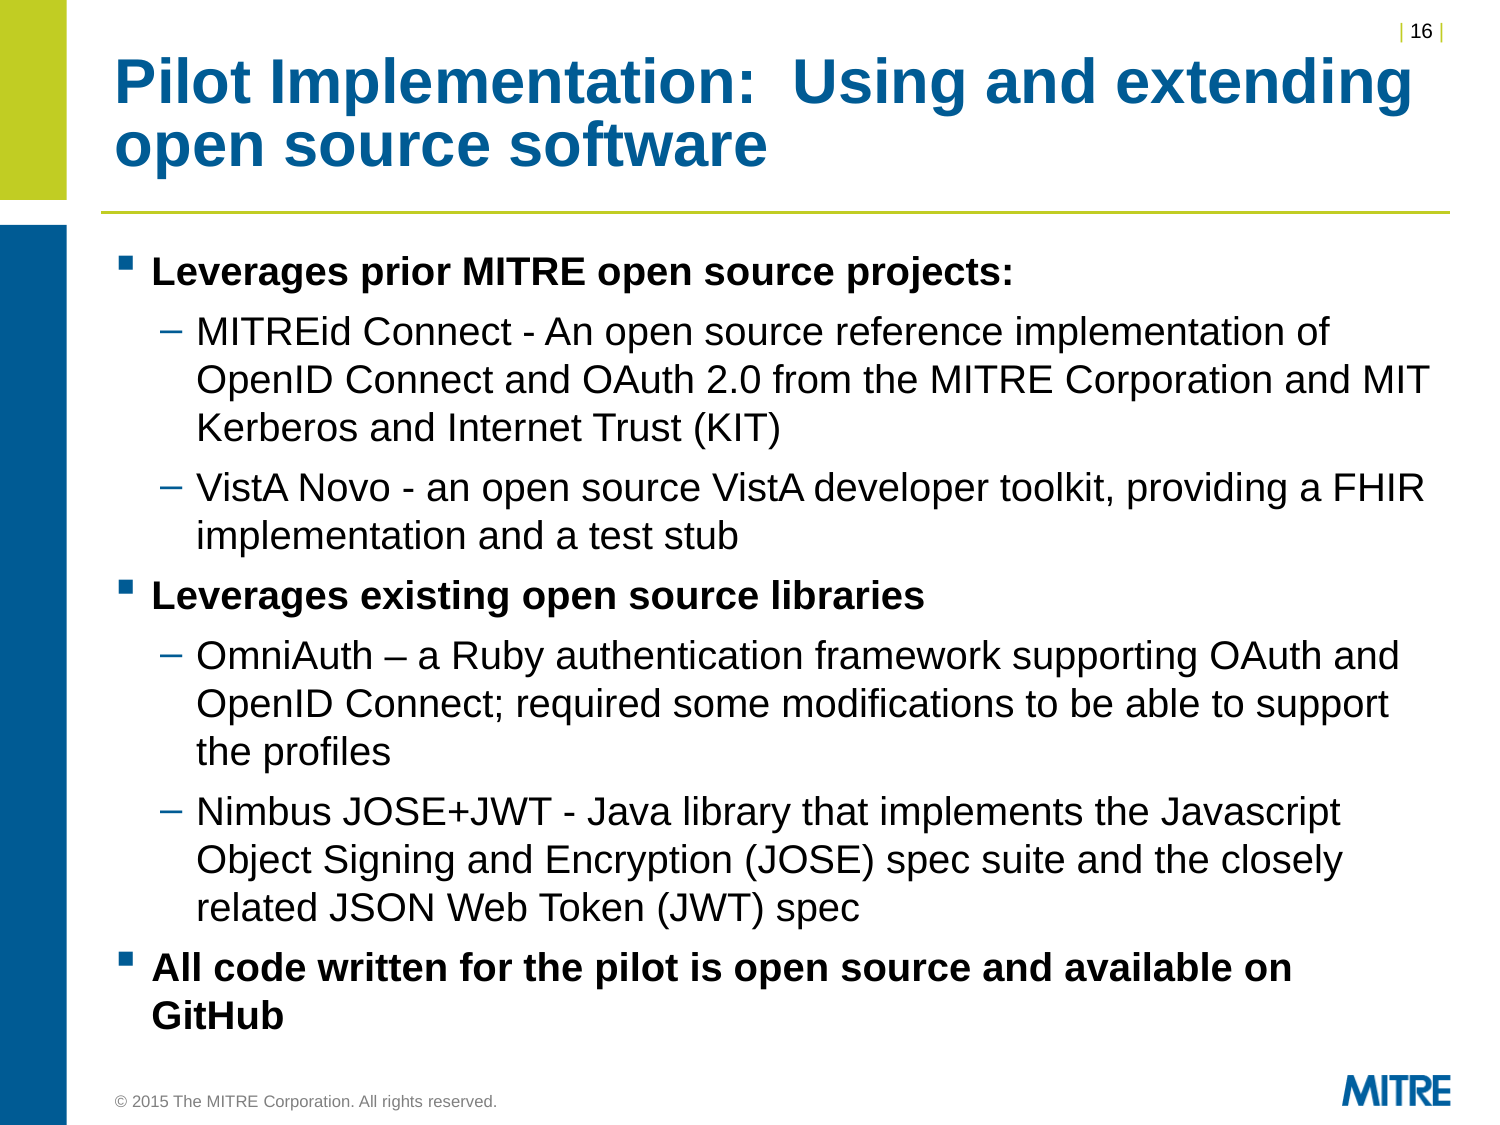

# Pilot Implementation:  Using and extending open source software
Leverages prior MITRE open source projects:
MITREid Connect - An open source reference implementation of OpenID Connect and OAuth 2.0 from the MITRE Corporation and MIT Kerberos and Internet Trust (KIT)
VistA Novo - an open source VistA developer toolkit, providing a FHIR implementation and a test stub
Leverages existing open source libraries
OmniAuth – a Ruby authentication framework supporting OAuth and OpenID Connect; required some modifications to be able to support the profiles
Nimbus JOSE+JWT - Java library that implements the Javascript Object Signing and Encryption (JOSE) spec suite and the closely related JSON Web Token (JWT) spec
All code written for the pilot is open source and available on GitHub